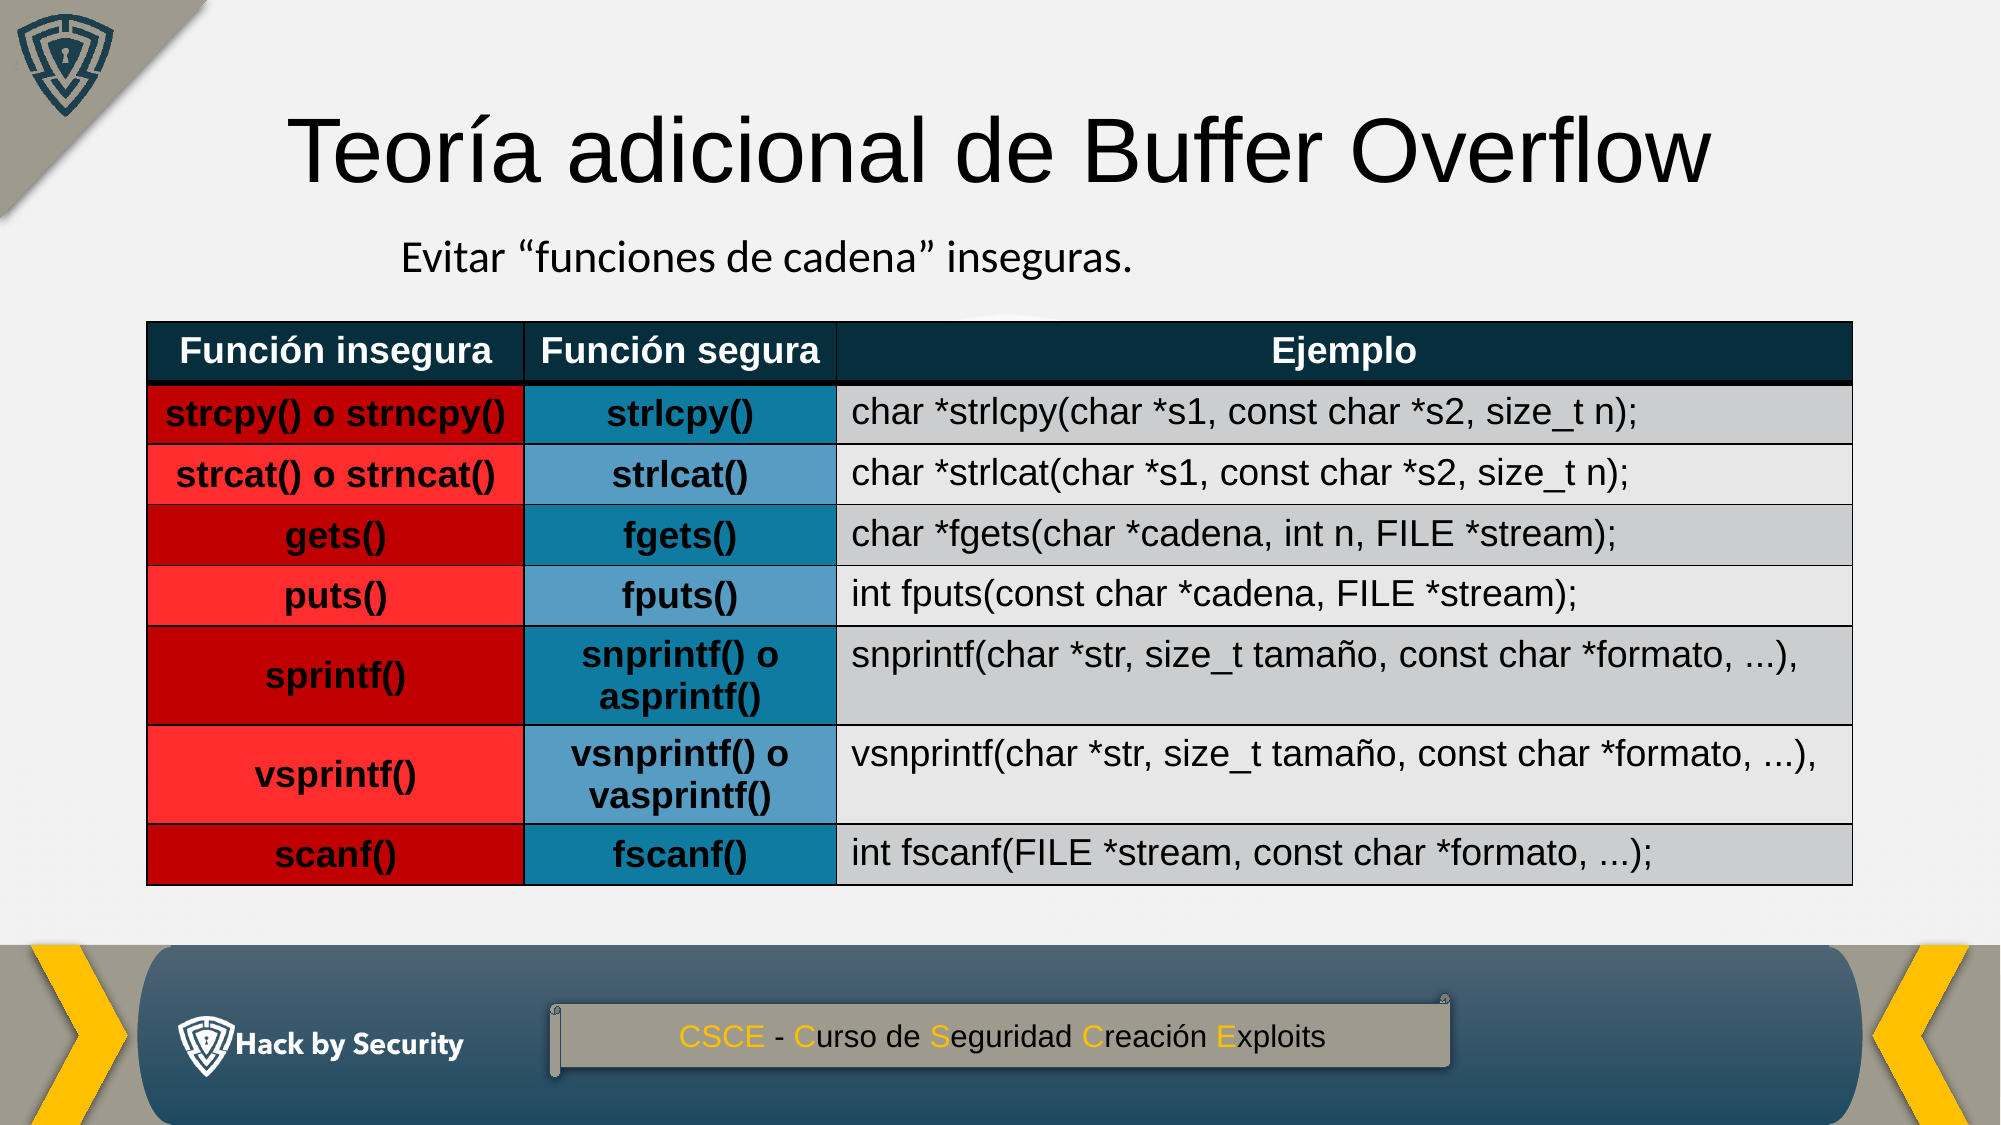

Teoría adicional de Buffer Overflow
Evitar “funciones de cadena” inseguras.
| Función insegura | Función segura | Ejemplo |
| --- | --- | --- |
| strcpy() o strncpy() | strlcpy() | char \*strlcpy(char \*s1, const char \*s2, size\_t n); |
| strcat() o strncat() | strlcat() | char \*strlcat(char \*s1, const char \*s2, size\_t n); |
| gets() | fgets() | char \*fgets(char \*cadena, int n, FILE \*stream); |
| puts() | fputs() | int fputs(const char \*cadena, FILE \*stream); |
| sprintf() | snprintf() o asprintf() | snprintf(char \*str, size\_t tamaño, const char \*formato, ...), |
| vsprintf() | vsnprintf() o vasprintf() | vsnprintf(char \*str, size\_t tamaño, const char \*formato, ...), |
| scanf() | fscanf() | int fscanf(FILE \*stream, const char \*formato, ...); |